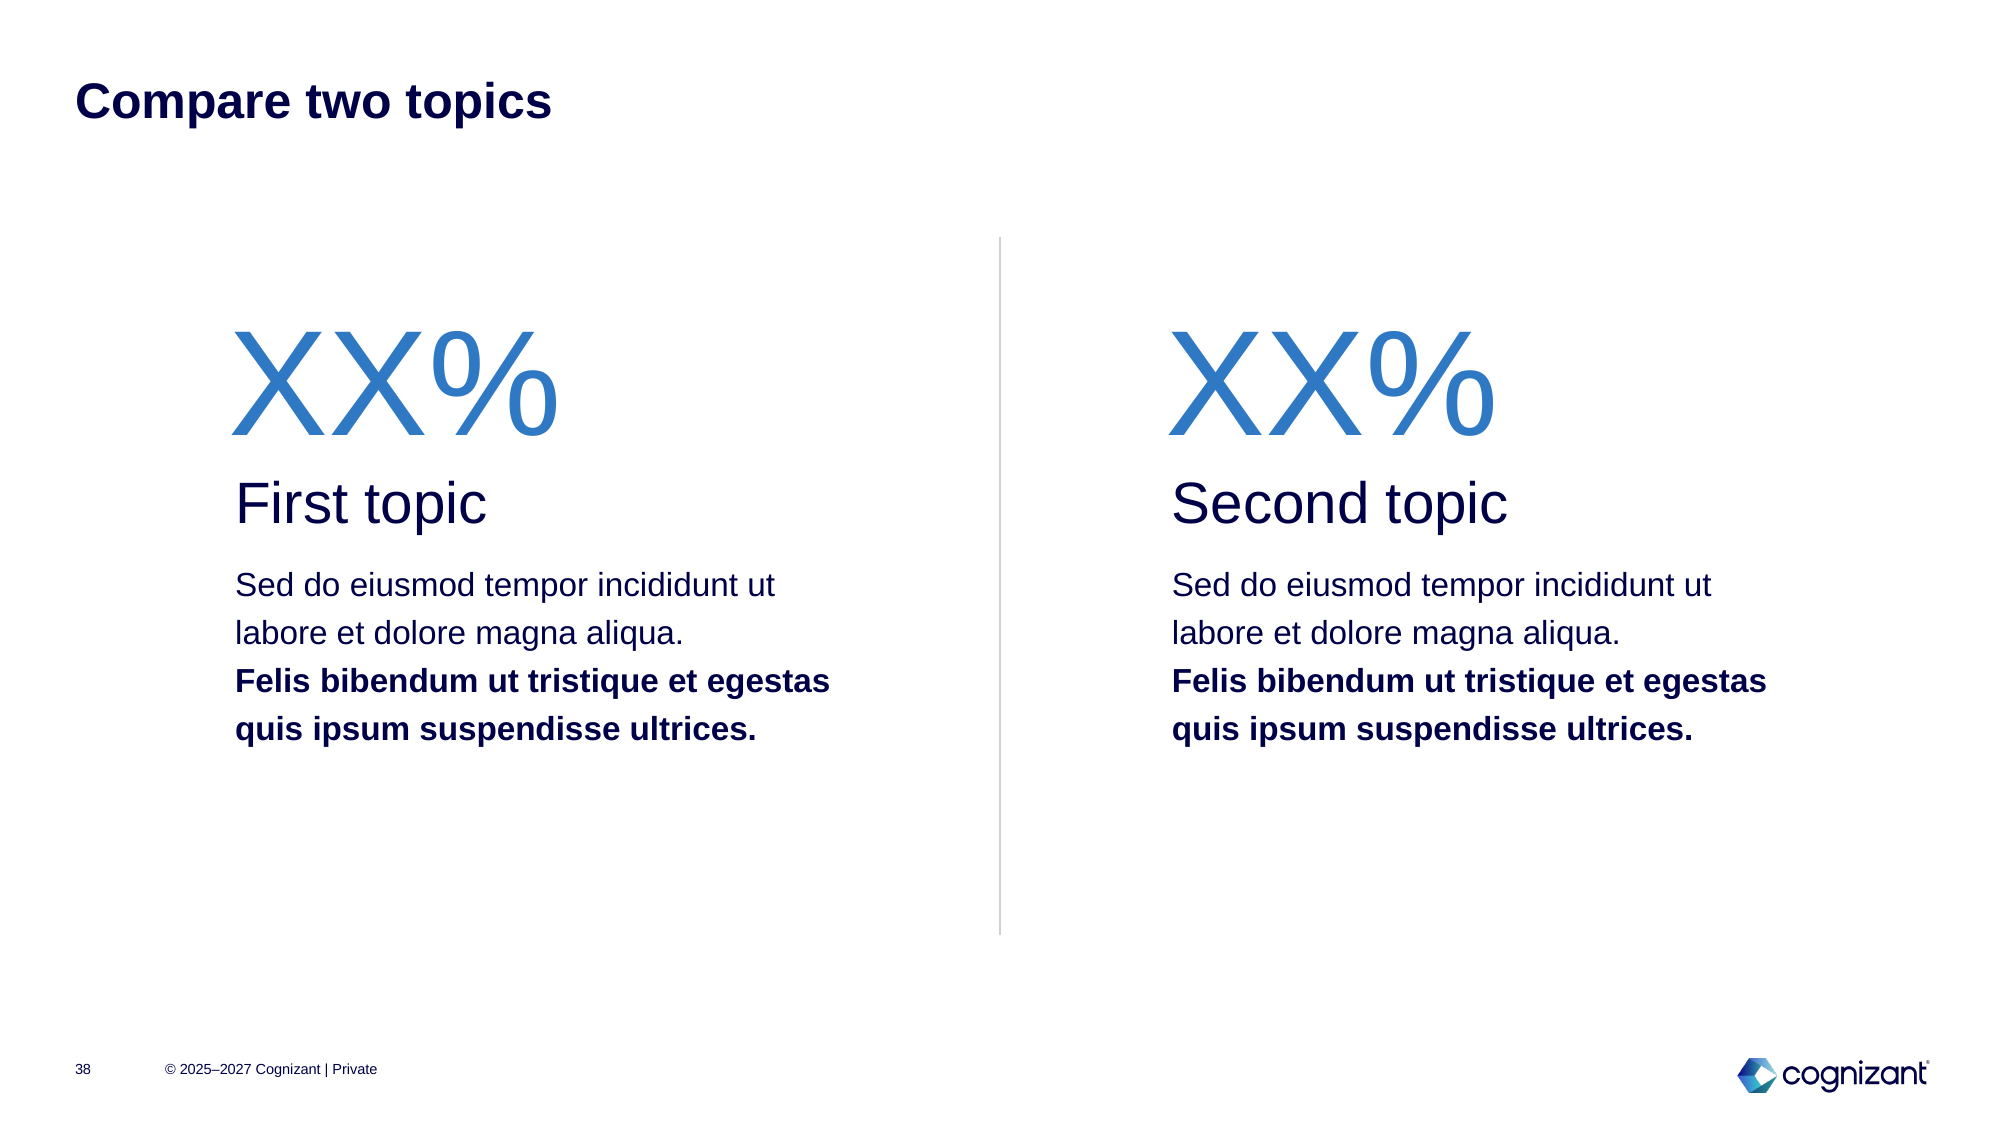

# Compare two topics
XX%
XX%
First topic
Second topic
Sed do eiusmod tempor incididunt ut labore et dolore magna aliqua.
Felis bibendum ut tristique et egestas quis ipsum suspendisse ultrices.
Sed do eiusmod tempor incididunt ut labore et dolore magna aliqua.
Felis bibendum ut tristique et egestas quis ipsum suspendisse ultrices.
38
© 2025–2027 Cognizant | Private